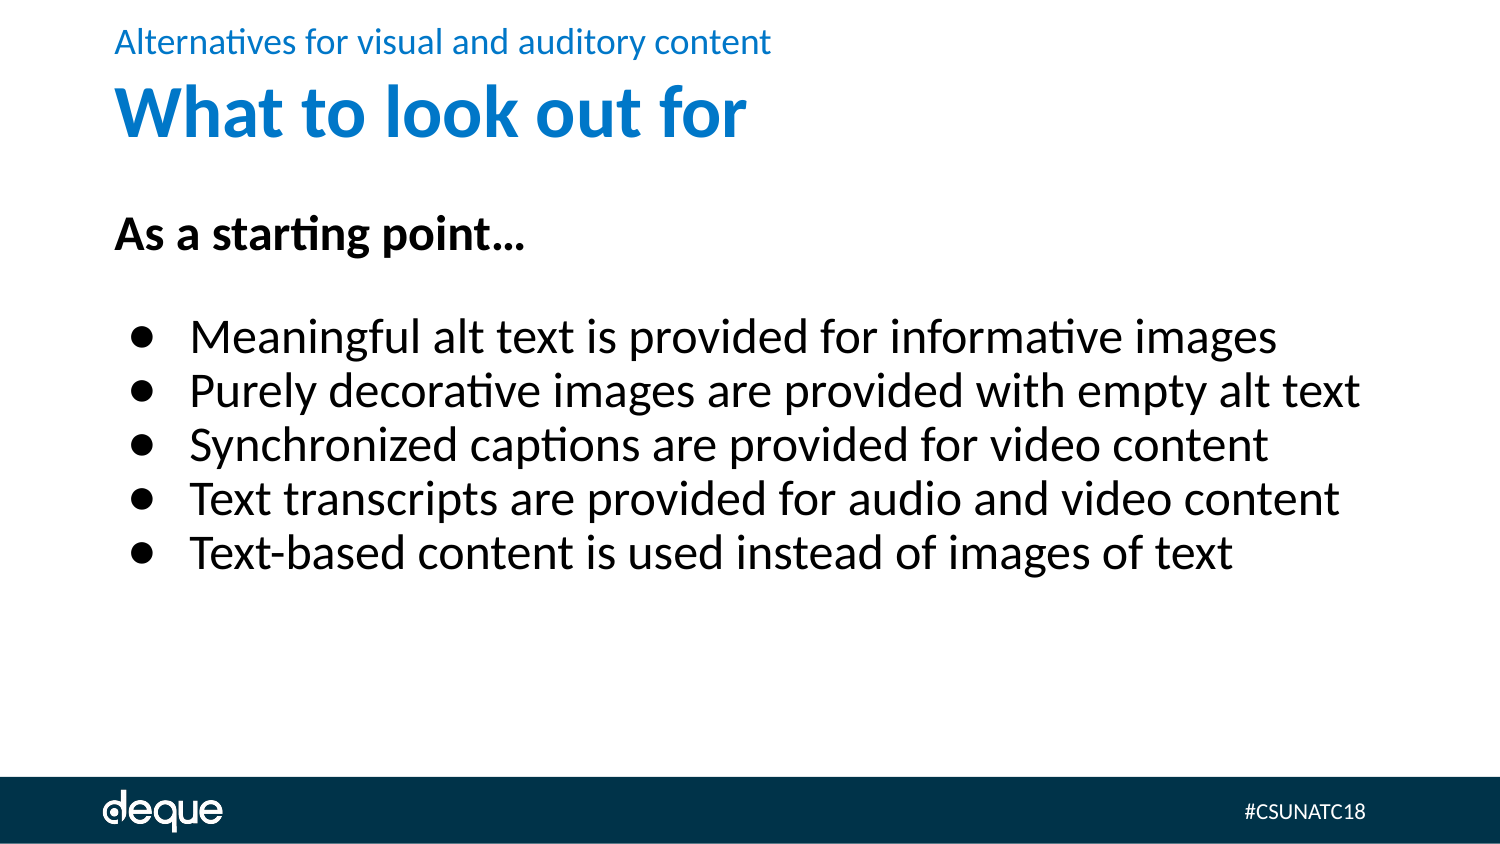

# Alternatives for visual and auditory content
What to look out for
As a starting point…
Meaningful alt text is provided for informative images
Purely decorative images are provided with empty alt text
Synchronized captions are provided for video content
Text transcripts are provided for audio and video content
Text-based content is used instead of images of text